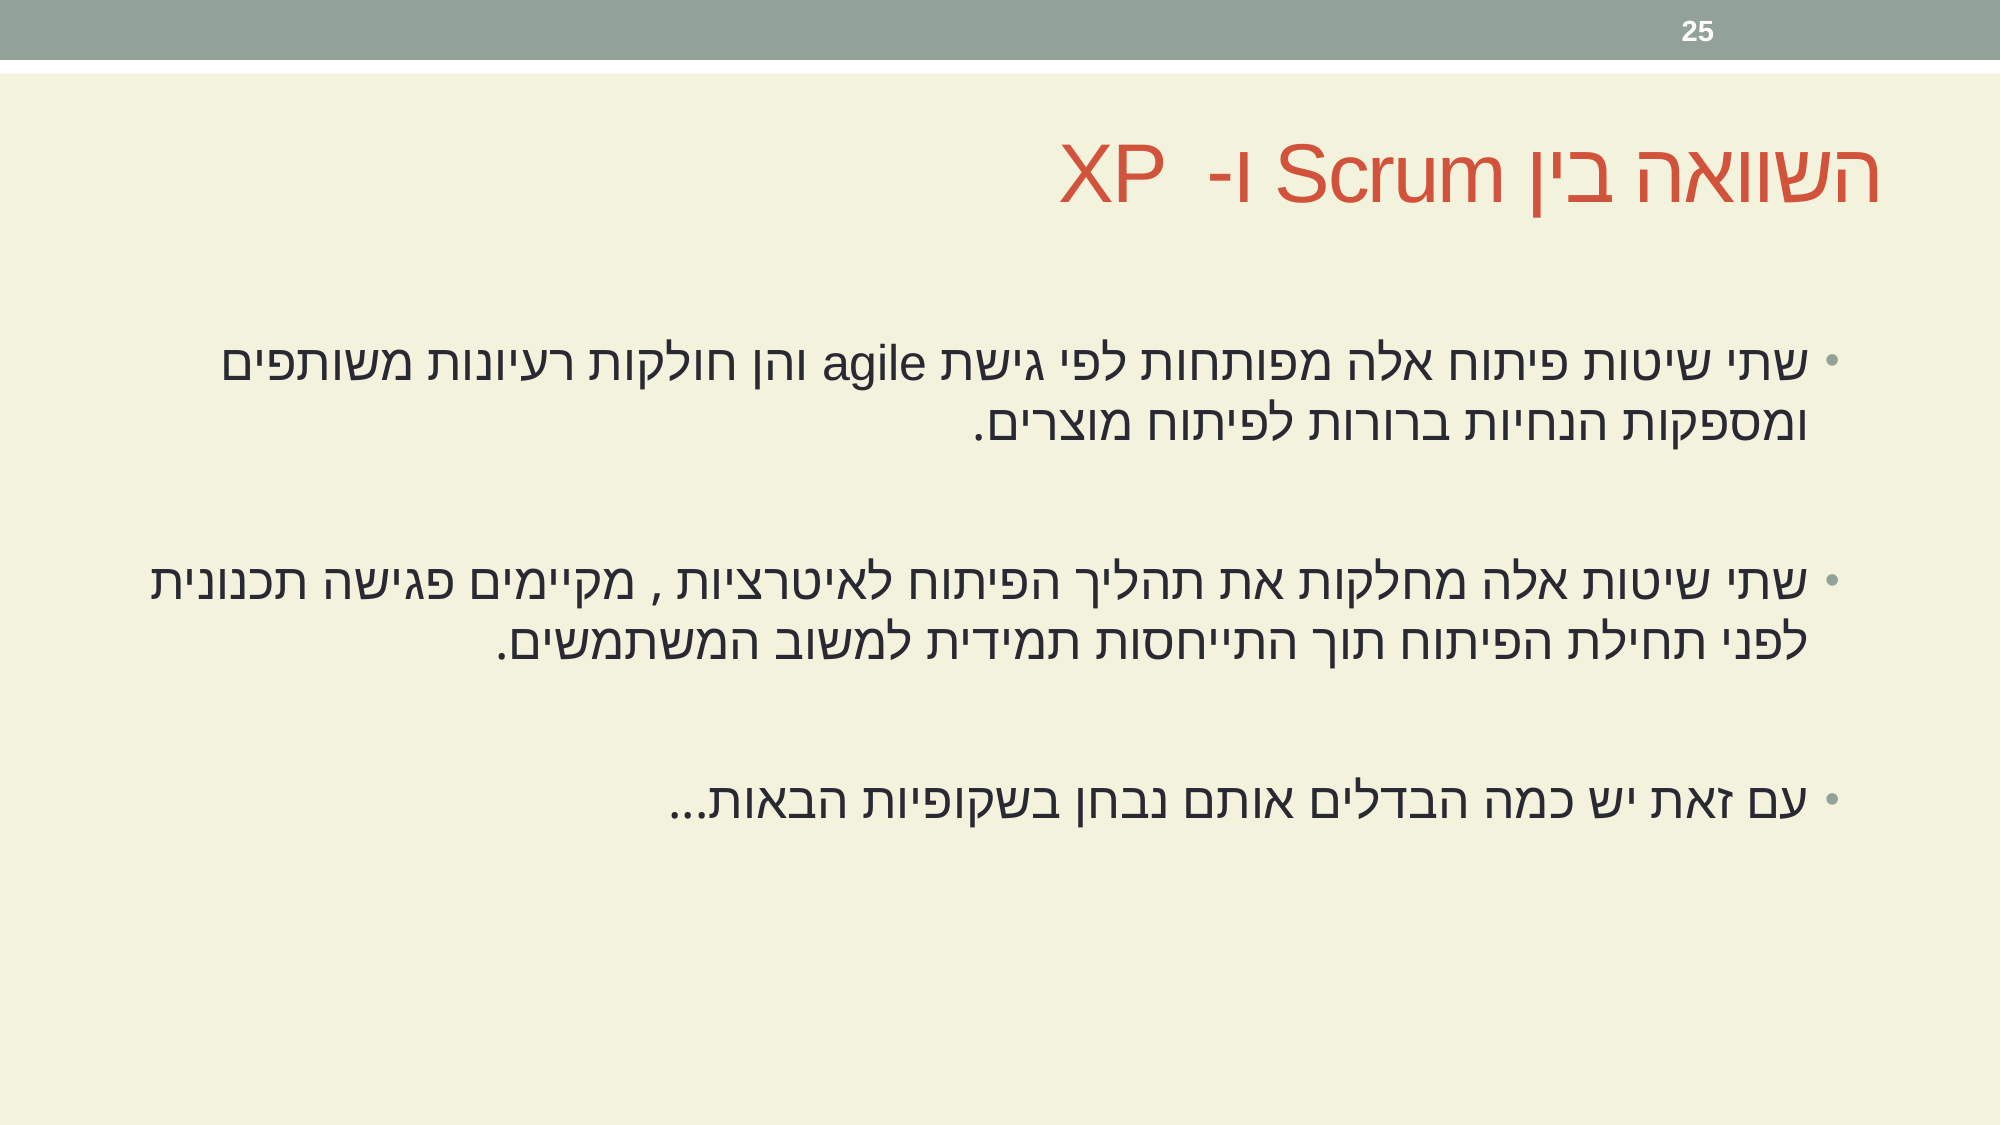

25
# השוואה בין Scrum ו-  XP

שתי שיטות פיתוח אלה מפותחות לפי גישת agile והן חולקות רעיונות משותפים ומספקות הנחיות ברורות לפיתוח מוצרים.

שתי שיטות אלה מחלקות את תהליך הפיתוח לאיטרציות , מקיימים פגישה תכנונית לפני תחילת הפיתוח תוך התייחסות תמידית למשוב המשתמשים.

עם זאת יש כמה הבדלים אותם נבחן בשקופיות הבאות...